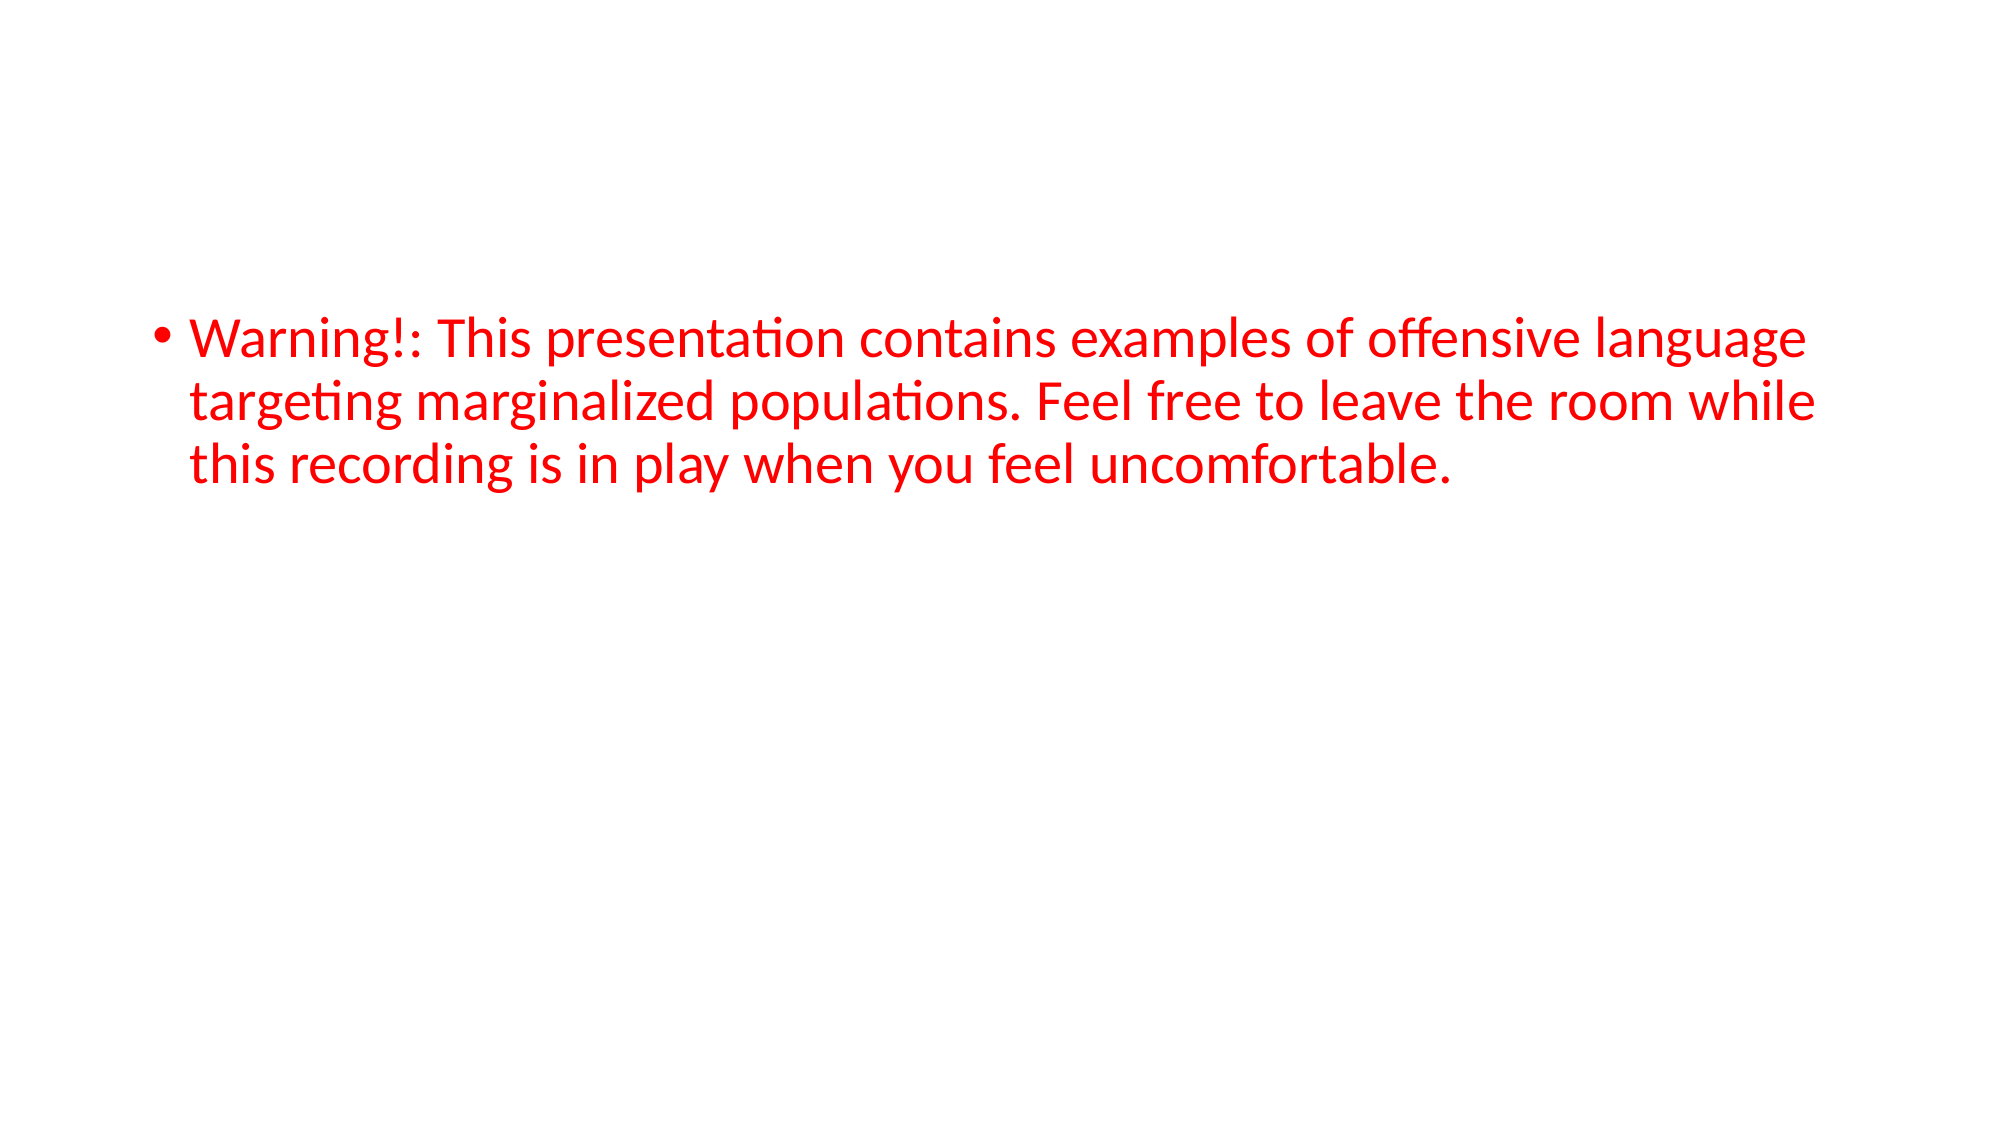

Warning!: This presentation contains examples of offensive language targeting marginalized populations. Feel free to leave the room while this recording is in play when you feel uncomfortable.